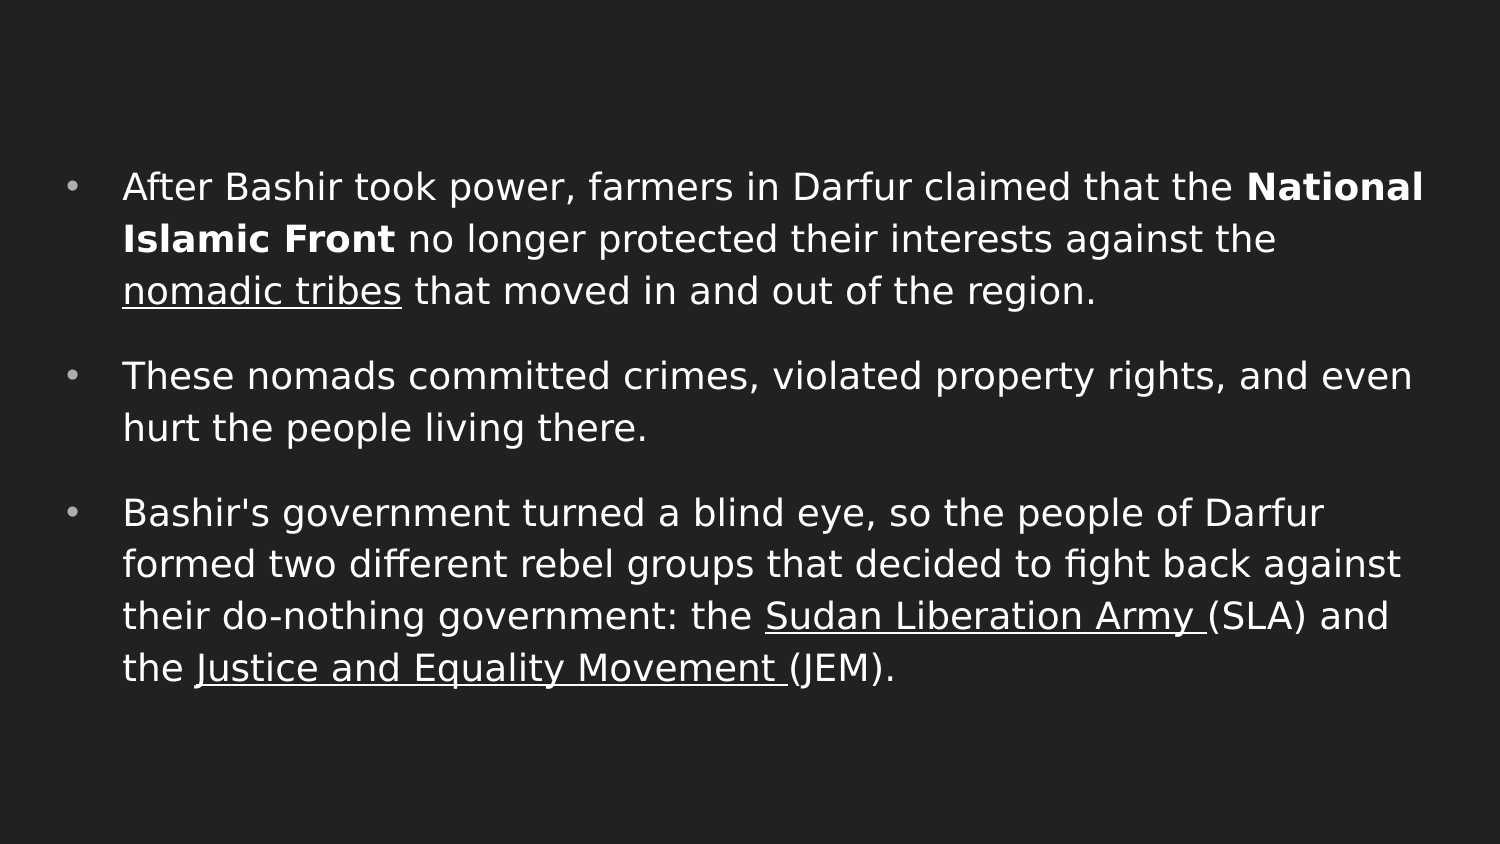

After Bashir took power, farmers in Darfur claimed that the National Islamic Front no longer protected their interests against the nomadic tribes that moved in and out of the region.
These nomads committed crimes, violated property rights, and even hurt the people living there.
Bashir's government turned a blind eye, so the people of Darfur formed two different rebel groups that decided to fight back against their do-nothing government: the Sudan Liberation Army (SLA) and the Justice and Equality Movement (JEM).